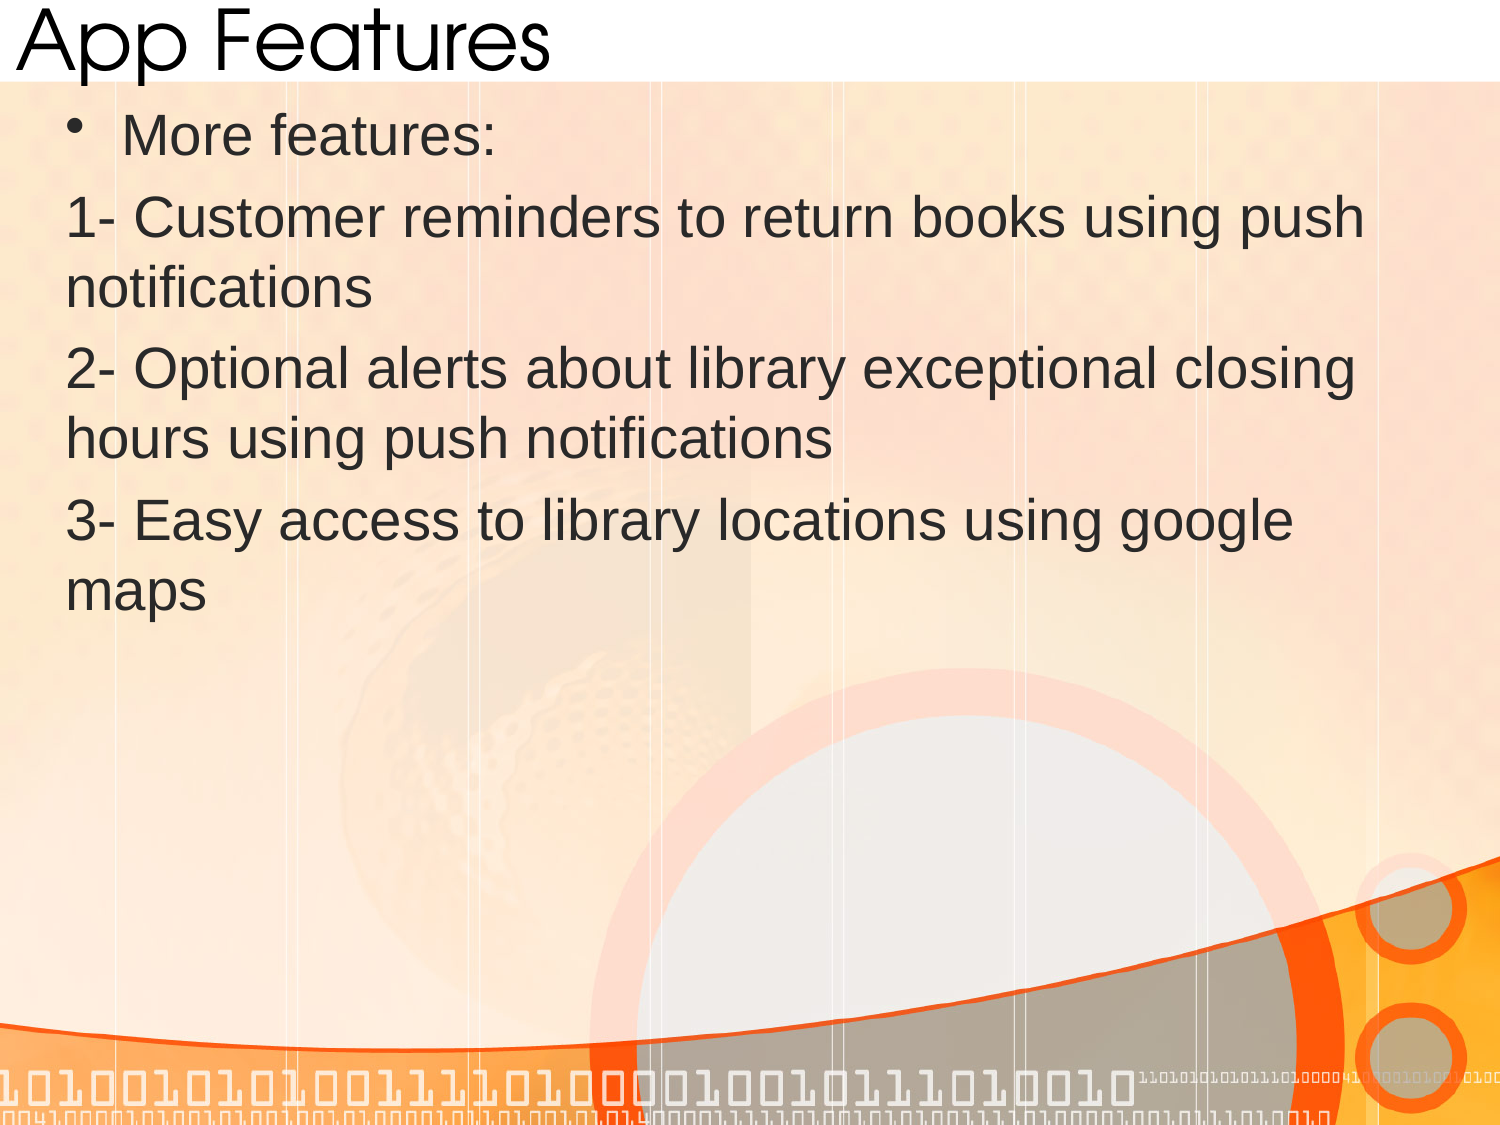

# App Features
More features:
1- Customer reminders to return books using push notifications
2- Optional alerts about library exceptional closing hours using push notifications
3- Easy access to library locations using google maps